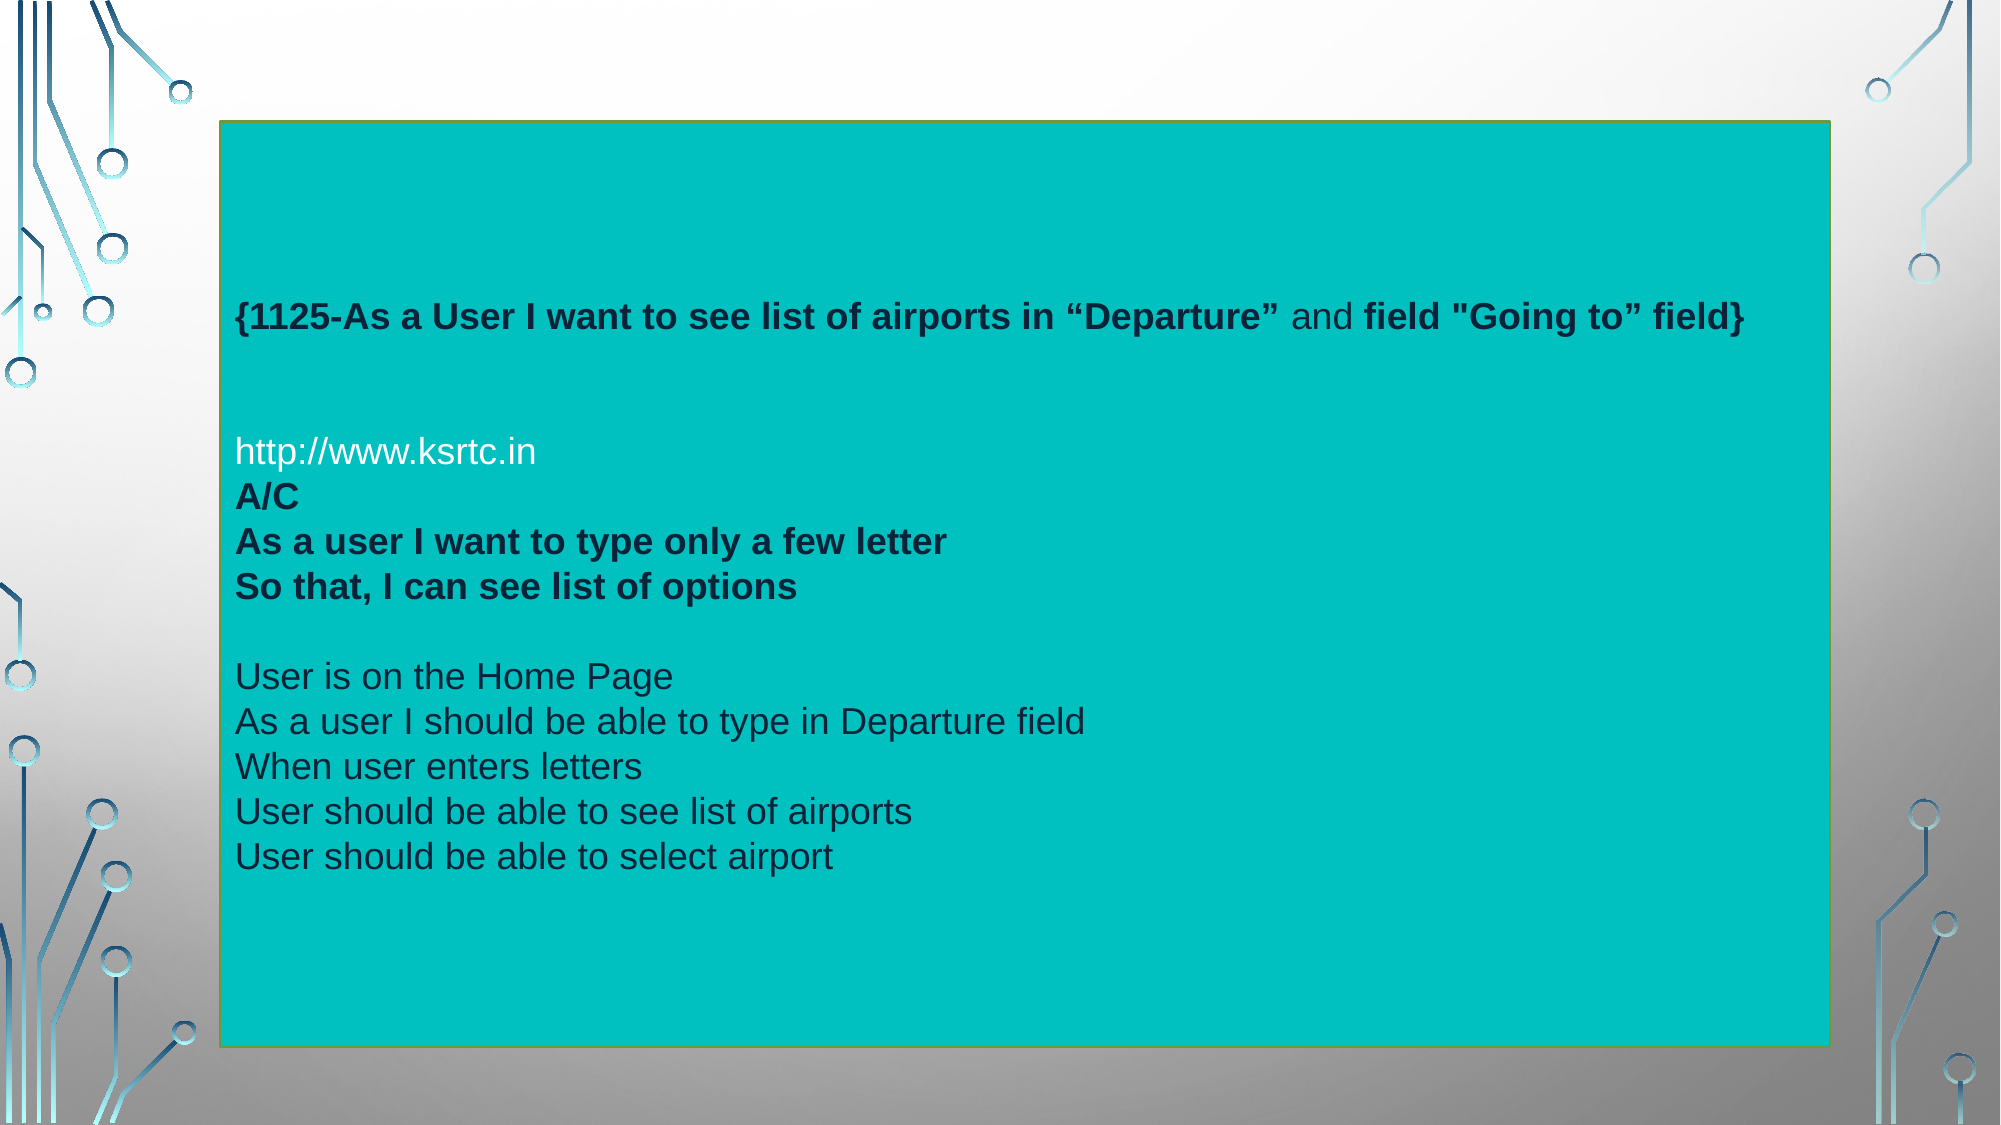

{1125-As a User I want to see list of airports in “Departure” and field "Going to” field}

http://www.ksrtc.in
A/C
As a user I want to type only a few letter
So that, I can see list of options

User is on the Home Page
As a user I should be able to type in Departure field
When user enters letters
User should be able to see list of airports
User should be able to select airport